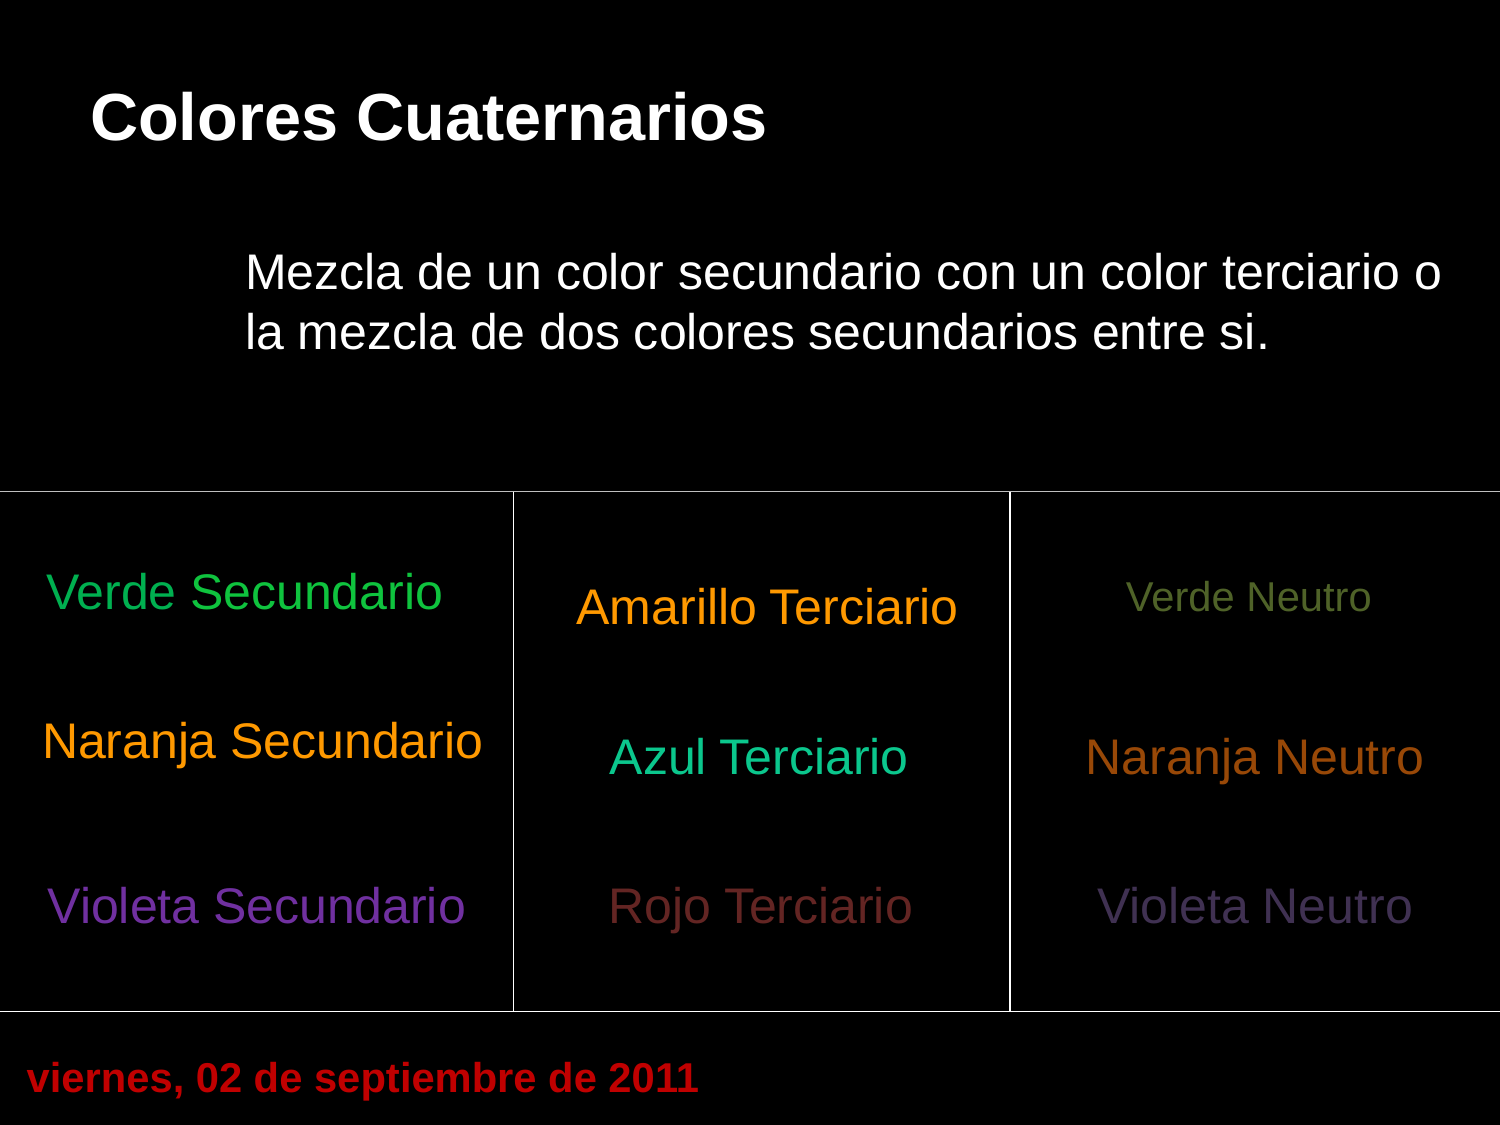

# Colores Cuaternarios
Mezcla de un color secundario con un color terciario o la mezcla de dos colores secundarios entre si.
Amarillo Terciario
Verde Secundario
Verde Neutro
Naranja Secundario
Azul Terciario
Naranja Neutro
Violeta Secundario
Rojo Terciario
Violeta Neutro
viernes, 02 de septiembre de 2011